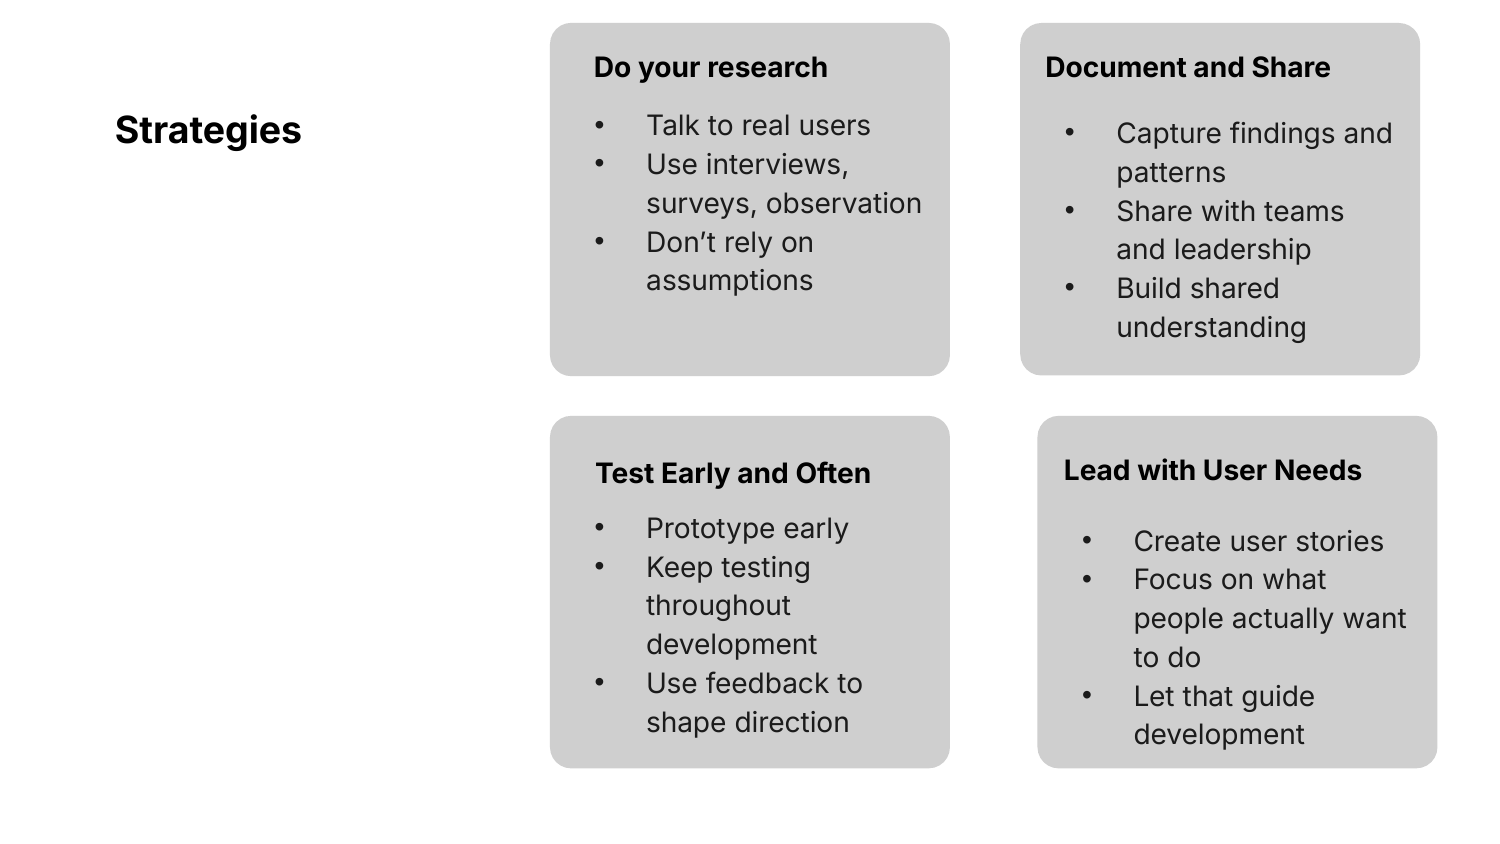

Talk to real users
Use interviews, surveys, observation
Don’t rely on assumptions
Do your research

Capture findings and patterns
Share with teams and leadership
Build shared understanding
Document and Share
Strategies

Prototype early
Keep testing throughout development
Use feedback to shape direction
Test Early and Often

Create user stories
Focus on what people actually want to do
Let that guide development
Lead with User Needs